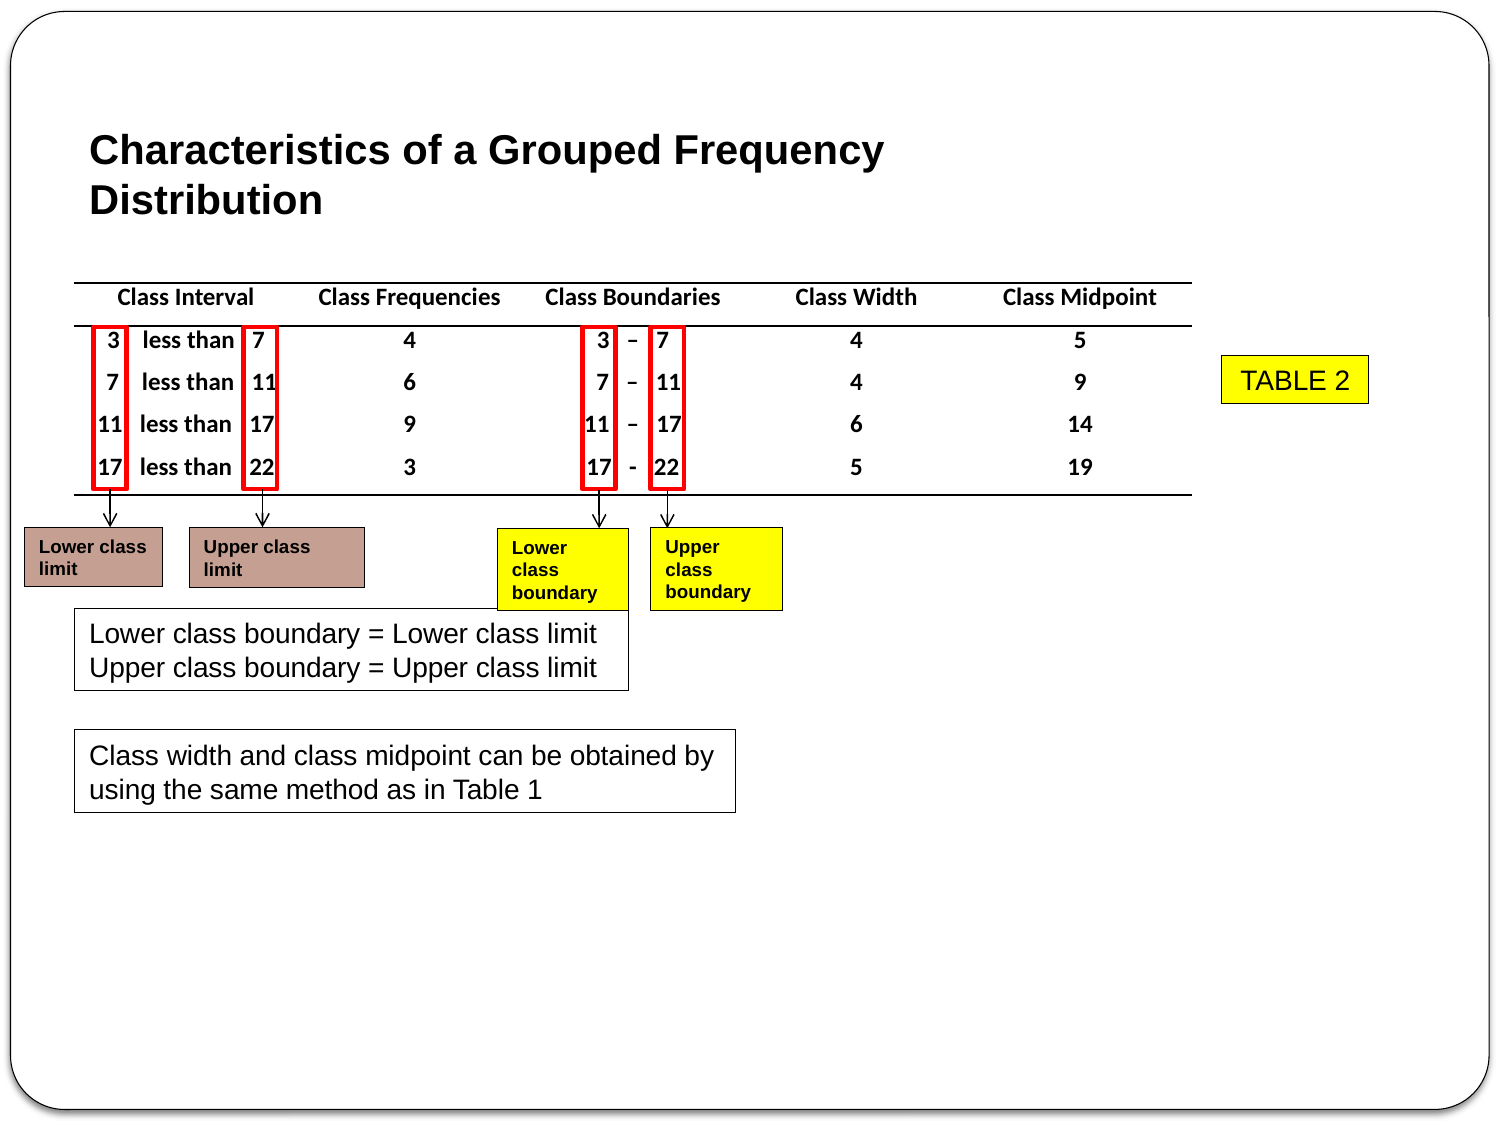

Characteristics of a Grouped Frequency Distribution
| Class Interval | Class Frequencies | Class Boundaries | Class Width | Class Midpoint |
| --- | --- | --- | --- | --- |
| 3 less than 7 | 4 | 3 – 7 | 4 | 5 |
| 7 less than 11 | 6 | 7 – 11 | 4 | 9 |
| 11 less than 17 | 9 | 11 – 17 | 6 | 14 |
| 17 less than 22 | 3 | 17 - 22 | 5 | 19 |

TABLE 2
Lower class limit
Upper class limit
Upper class boundary
Lower class boundary
Lower class boundary = Lower class limit
Upper class boundary = Upper class limit
Class width and class midpoint can be obtained by using the same method as in Table 1